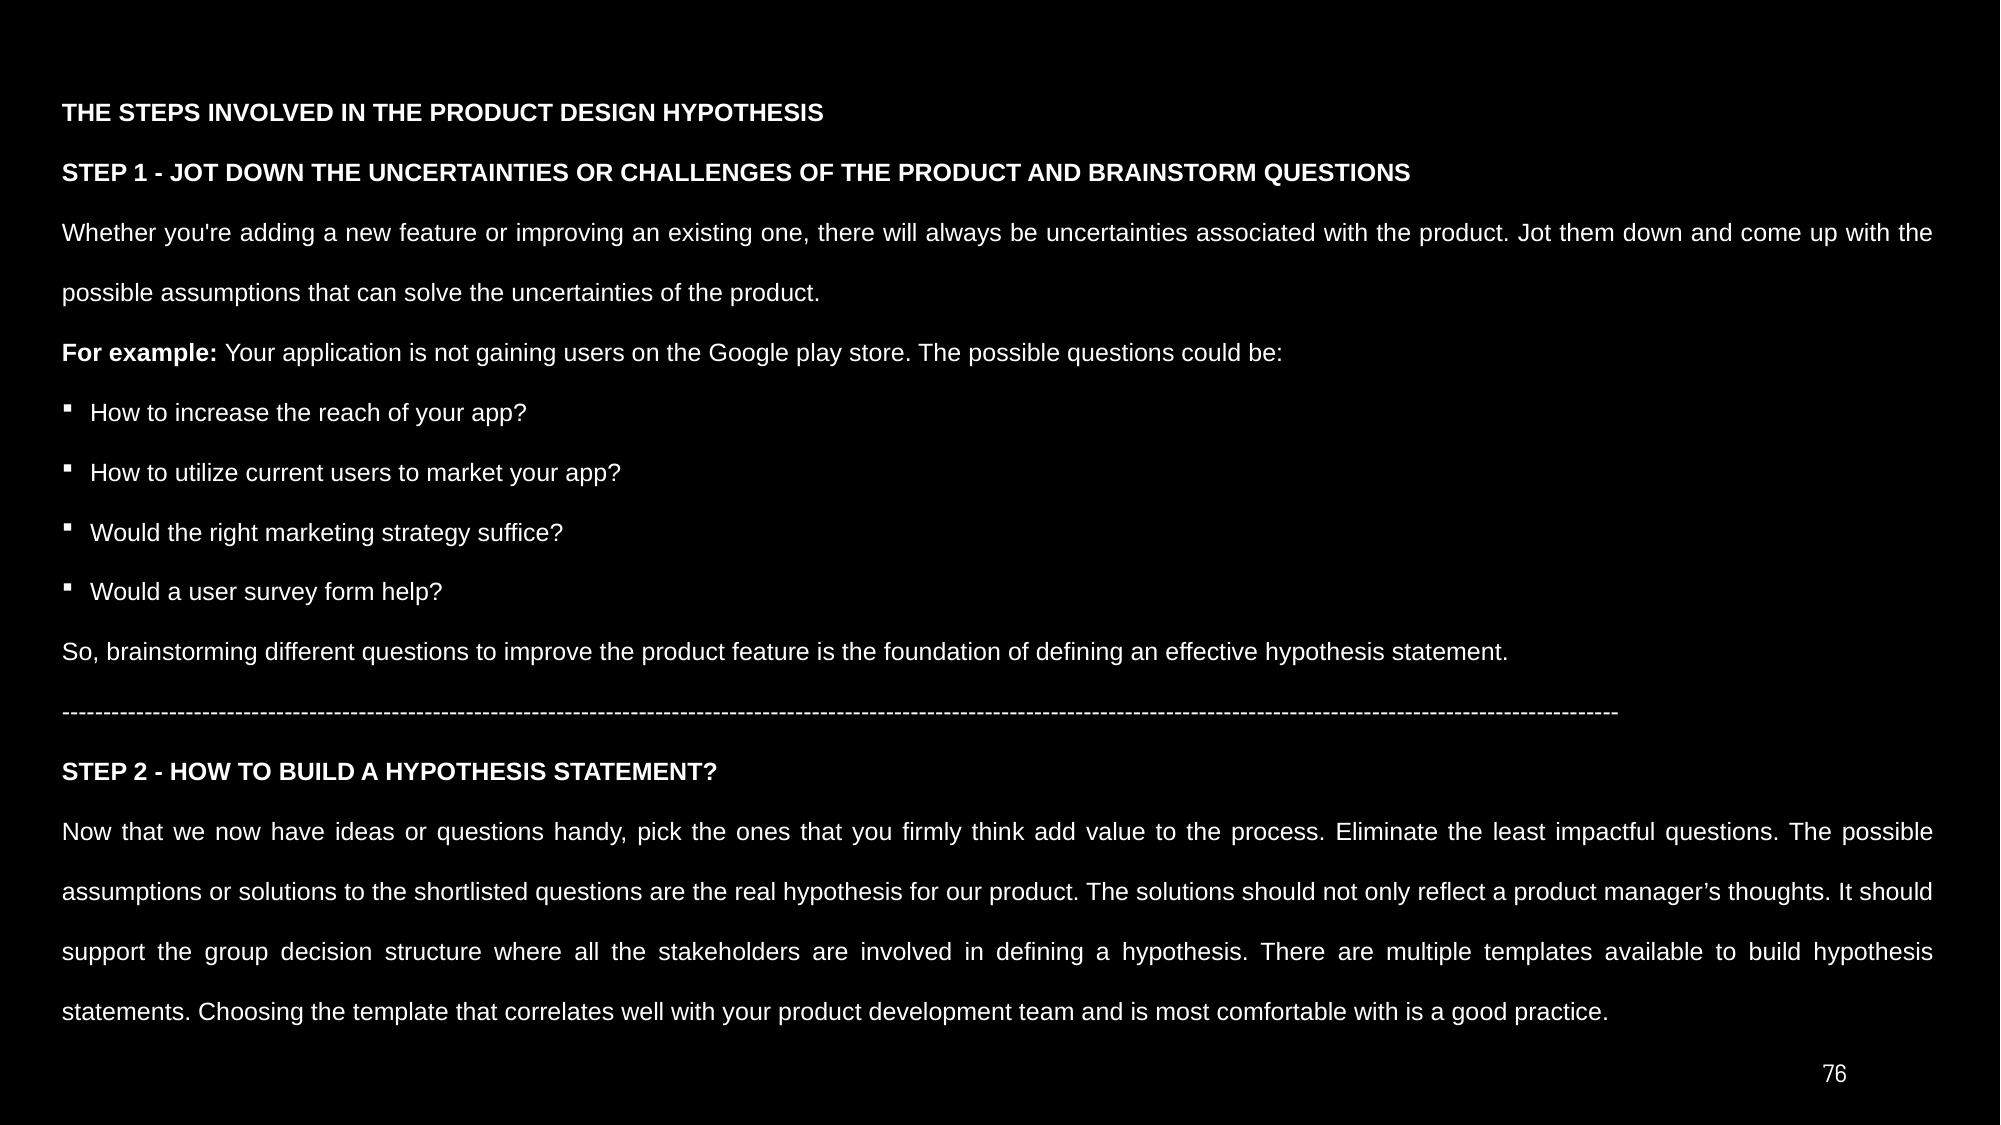

THE STEPS INVOLVED IN THE PRODUCT DESIGN HYPOTHESIS
STEP 1 - JOT DOWN THE UNCERTAINTIES OR CHALLENGES OF THE PRODUCT AND BRAINSTORM QUESTIONS
Whether you're adding a new feature or improving an existing one, there will always be uncertainties associated with the product. Jot them down and come up with the possible assumptions that can solve the uncertainties of the product.
For example: Your application is not gaining users on the Google play store. The possible questions could be:
How to increase the reach of your app?
How to utilize current users to market your app?
Would the right marketing strategy suffice?
Would a user survey form help?
So, brainstorming different questions to improve the product feature is the foundation of defining an effective hypothesis statement.
---------------------------------------------------------------------------------------------------------------------------------------------------------------------------------------------
STEP 2 - HOW TO BUILD A HYPOTHESIS STATEMENT?
Now that we now have ideas or questions handy, pick the ones that you firmly think add value to the process. Eliminate the least impactful questions. The possible assumptions or solutions to the shortlisted questions are the real hypothesis for our product. The solutions should not only reflect a product manager’s thoughts. It should support the group decision structure where all the stakeholders are involved in defining a hypothesis. There are multiple templates available to build hypothesis statements. Choosing the template that correlates well with your product development team and is most comfortable with is a good practice.
76